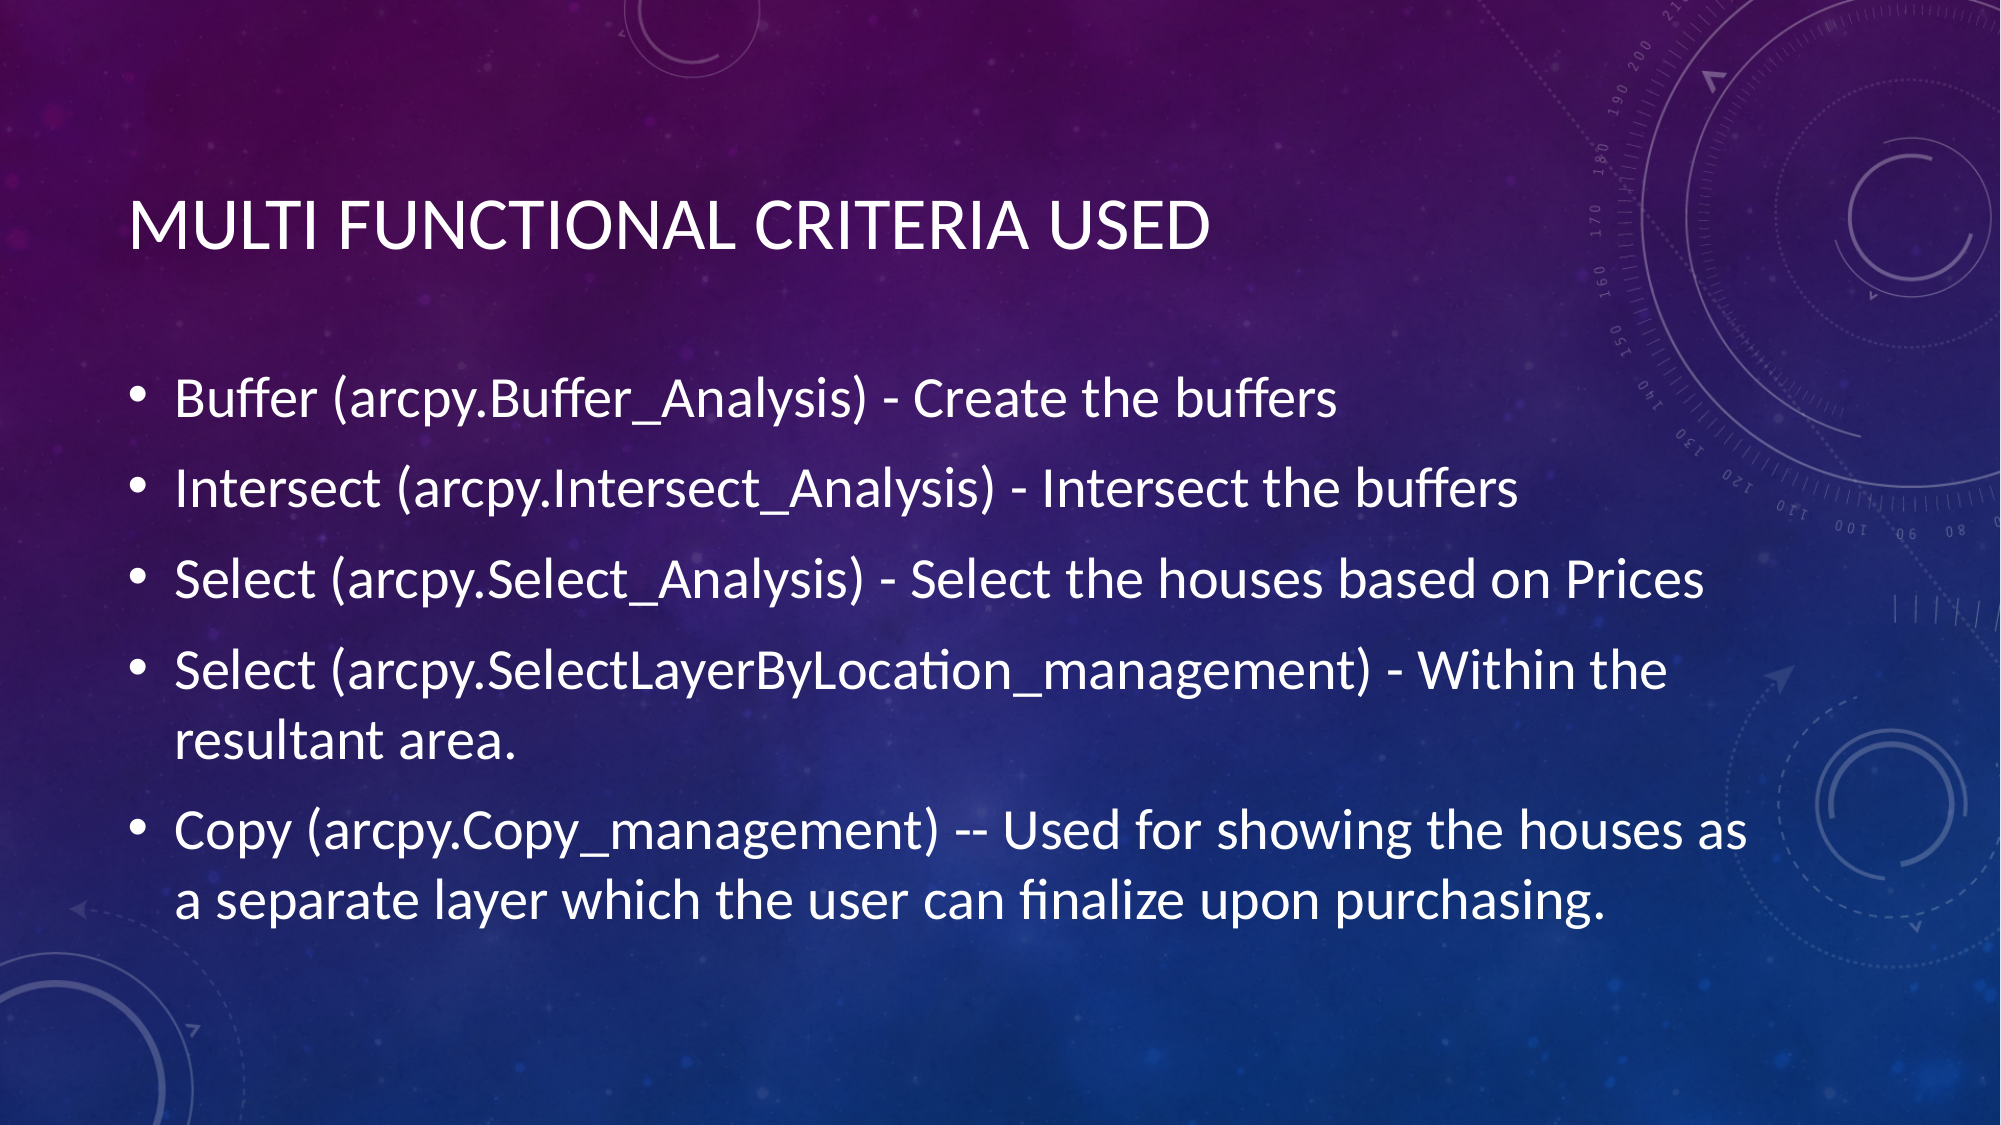

# MULTI FUNCTIONAL CRITERIA USED
Buffer (arcpy.Buffer_Analysis) - Create the buffers
Intersect (arcpy.Intersect_Analysis) - Intersect the buffers
Select (arcpy.Select_Analysis) - Select the houses based on Prices
Select (arcpy.SelectLayerByLocation_management) - Within the resultant area.
Copy (arcpy.Copy_management) -- Used for showing the houses as a separate layer which the user can finalize upon purchasing.